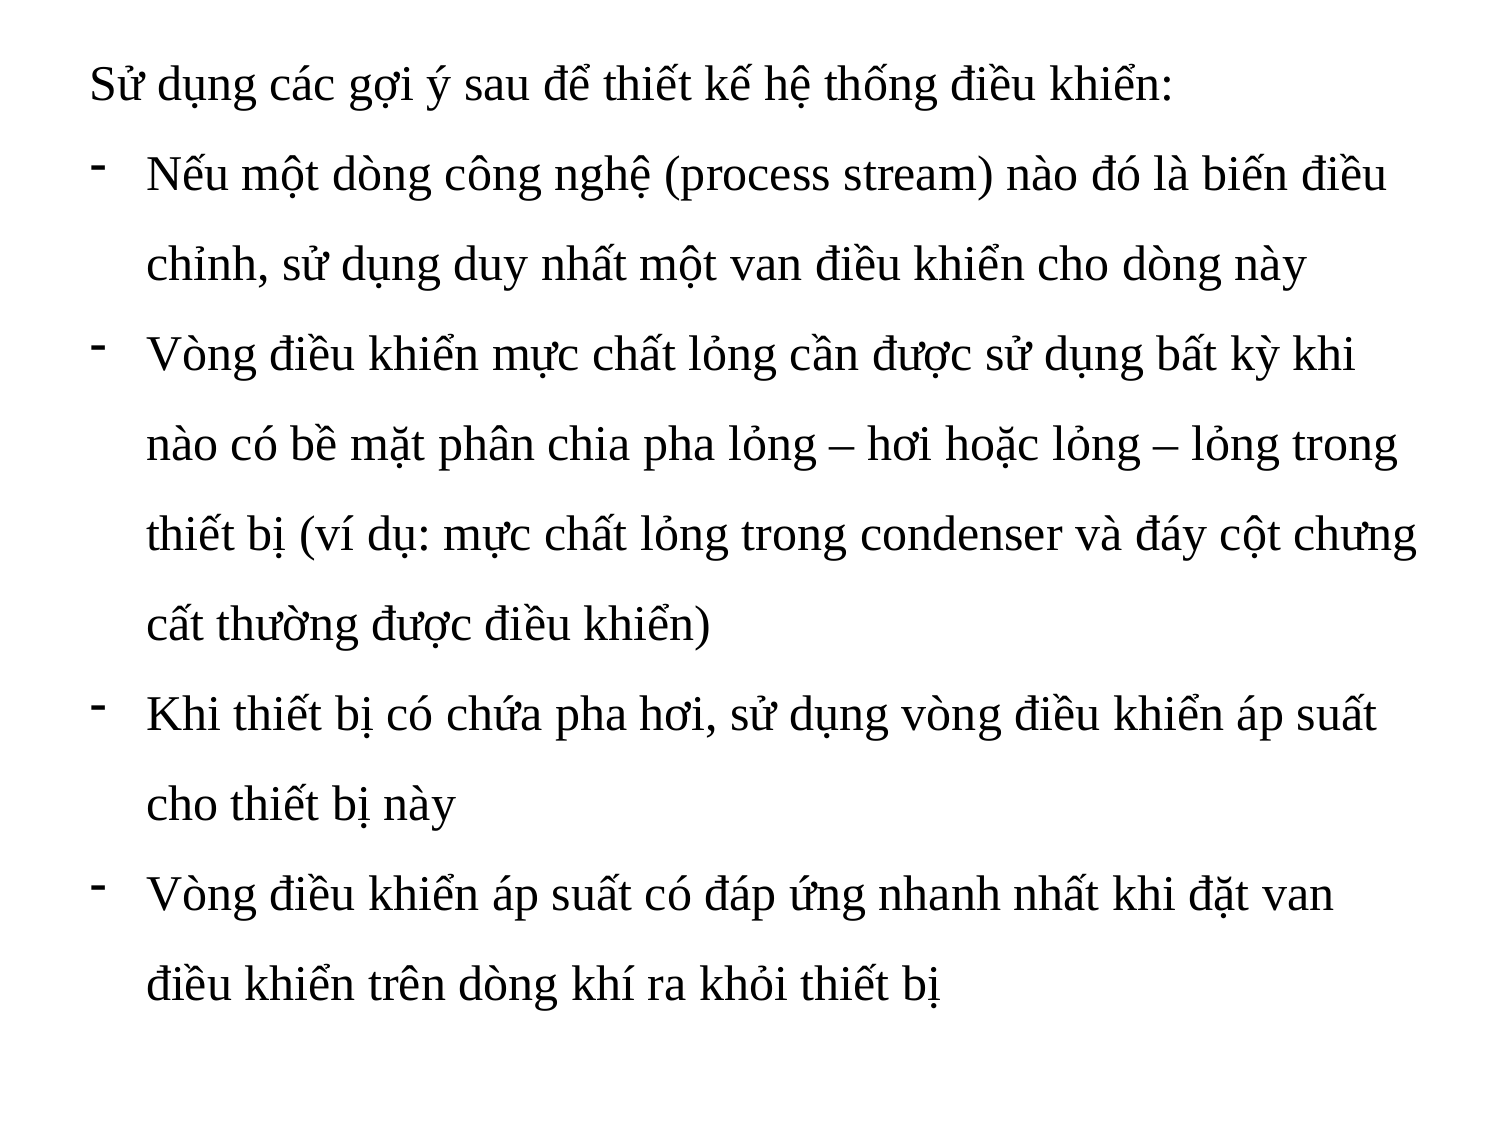

Sử dụng các gợi ý sau để thiết kế hệ thống điều khiển:
Nếu một dòng công nghệ (process stream) nào đó là biến điều chỉnh, sử dụng duy nhất một van điều khiển cho dòng này
Vòng điều khiển mực chất lỏng cần được sử dụng bất kỳ khi nào có bề mặt phân chia pha lỏng – hơi hoặc lỏng – lỏng trong thiết bị (ví dụ: mực chất lỏng trong condenser và đáy cột chưng cất thường được điều khiển)
Khi thiết bị có chứa pha hơi, sử dụng vòng điều khiển áp suất cho thiết bị này
Vòng điều khiển áp suất có đáp ứng nhanh nhất khi đặt van điều khiển trên dòng khí ra khỏi thiết bị